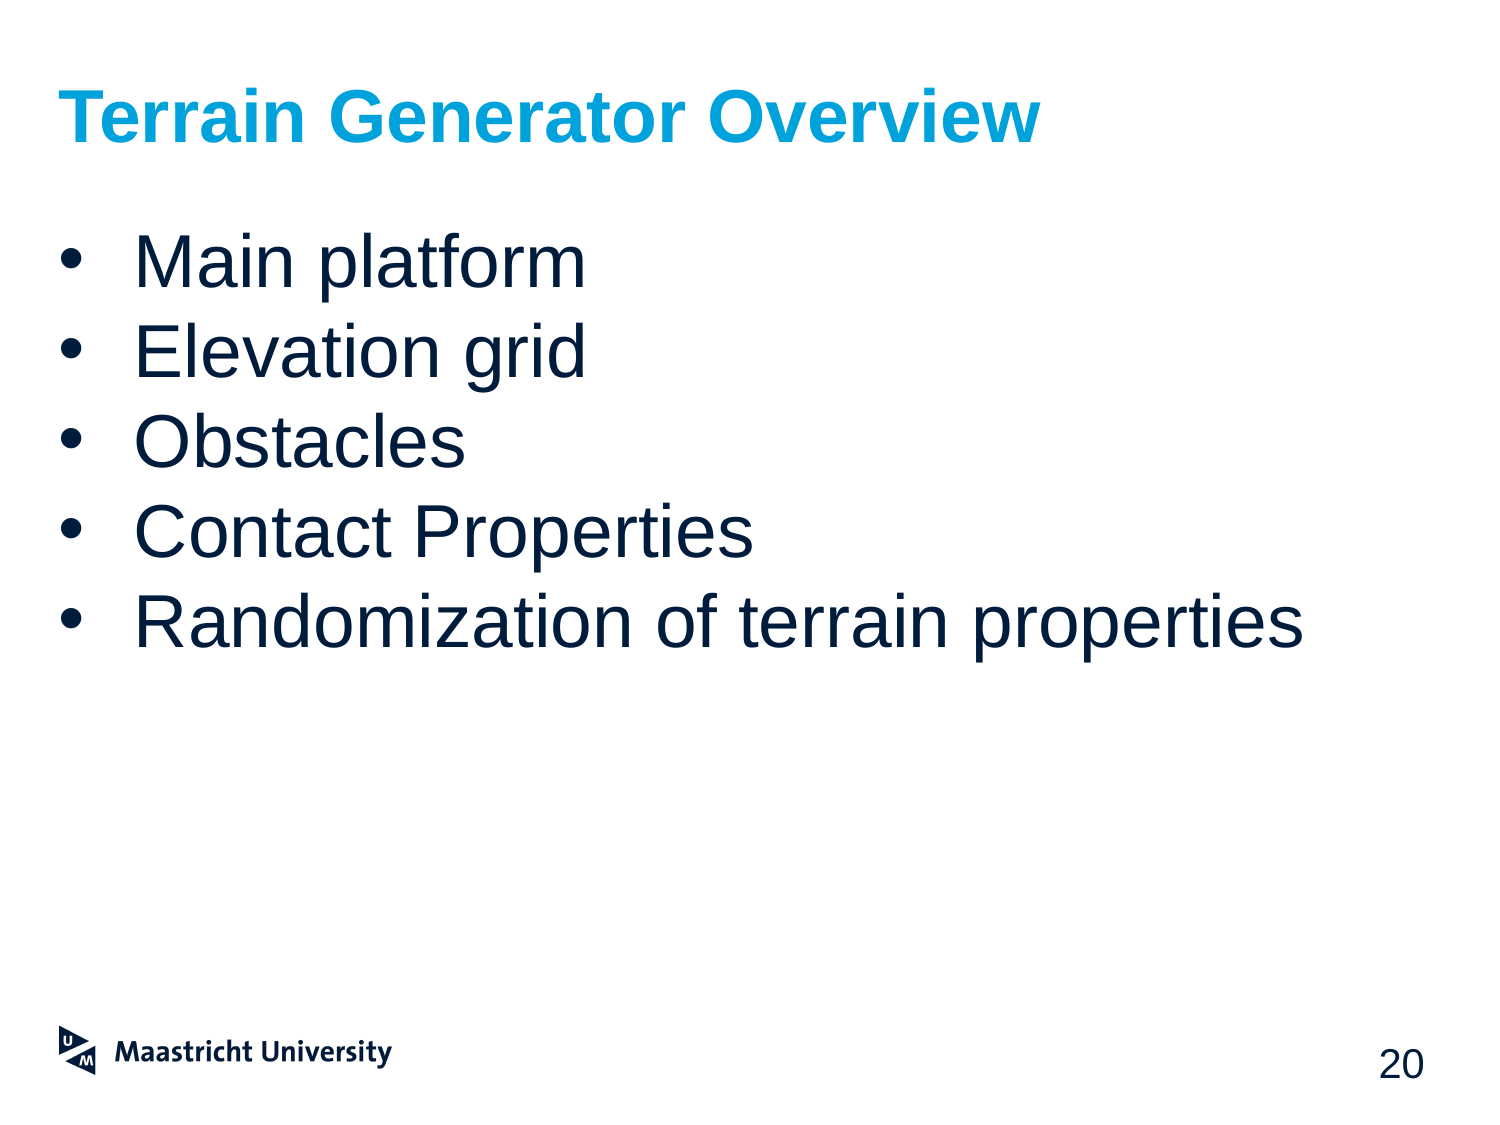

# Terrain Generator Overview
Main platform
Elevation grid
Obstacles
Contact Properties
Randomization of terrain properties
20